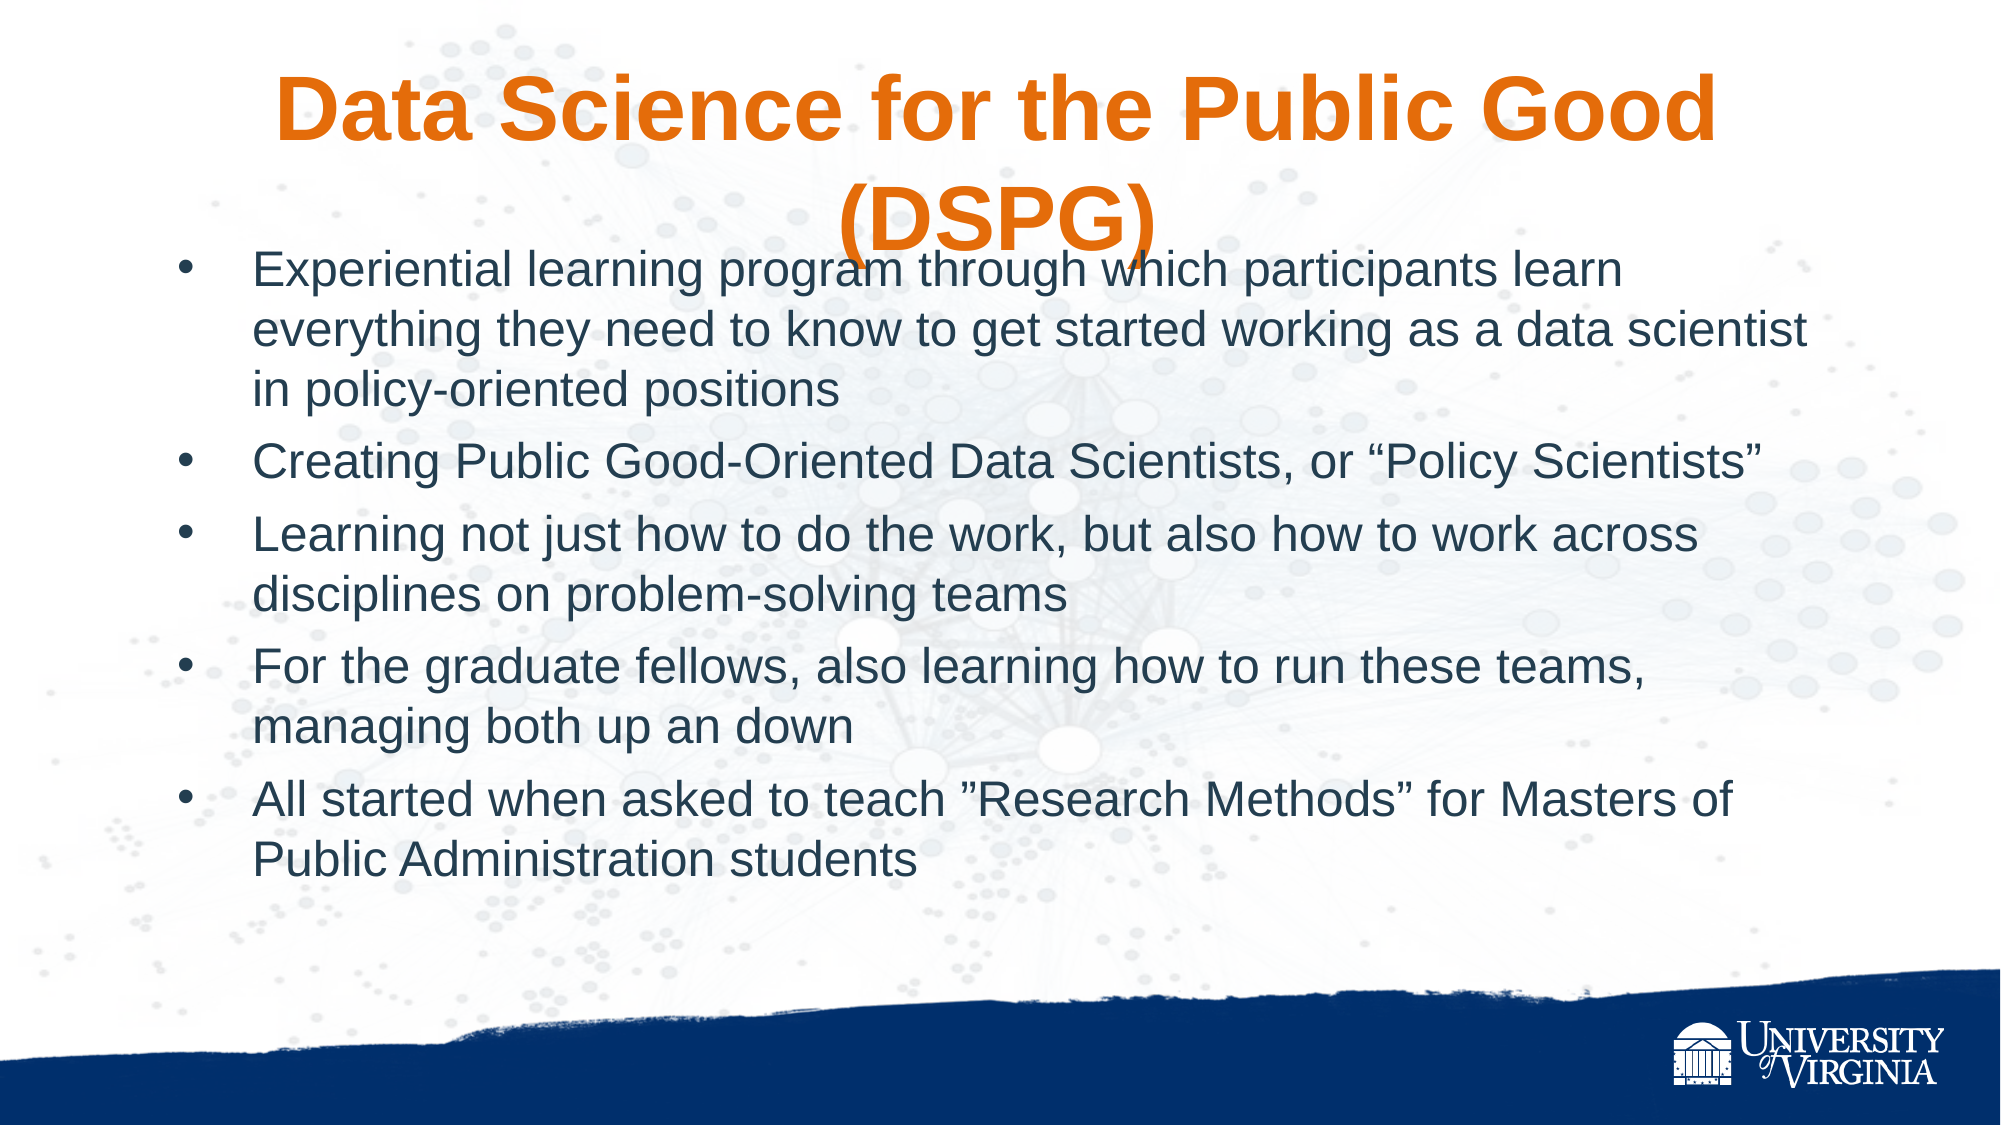

# Data Science for the Public Good (DSPG)
Experiential learning program through which participants learn everything they need to know to get started working as a data scientist in policy-oriented positions
Creating Public Good-Oriented Data Scientists, or “Policy Scientists”
Learning not just how to do the work, but also how to work across disciplines on problem-solving teams
For the graduate fellows, also learning how to run these teams, managing both up an down
All started when asked to teach ”Research Methods” for Masters of Public Administration students